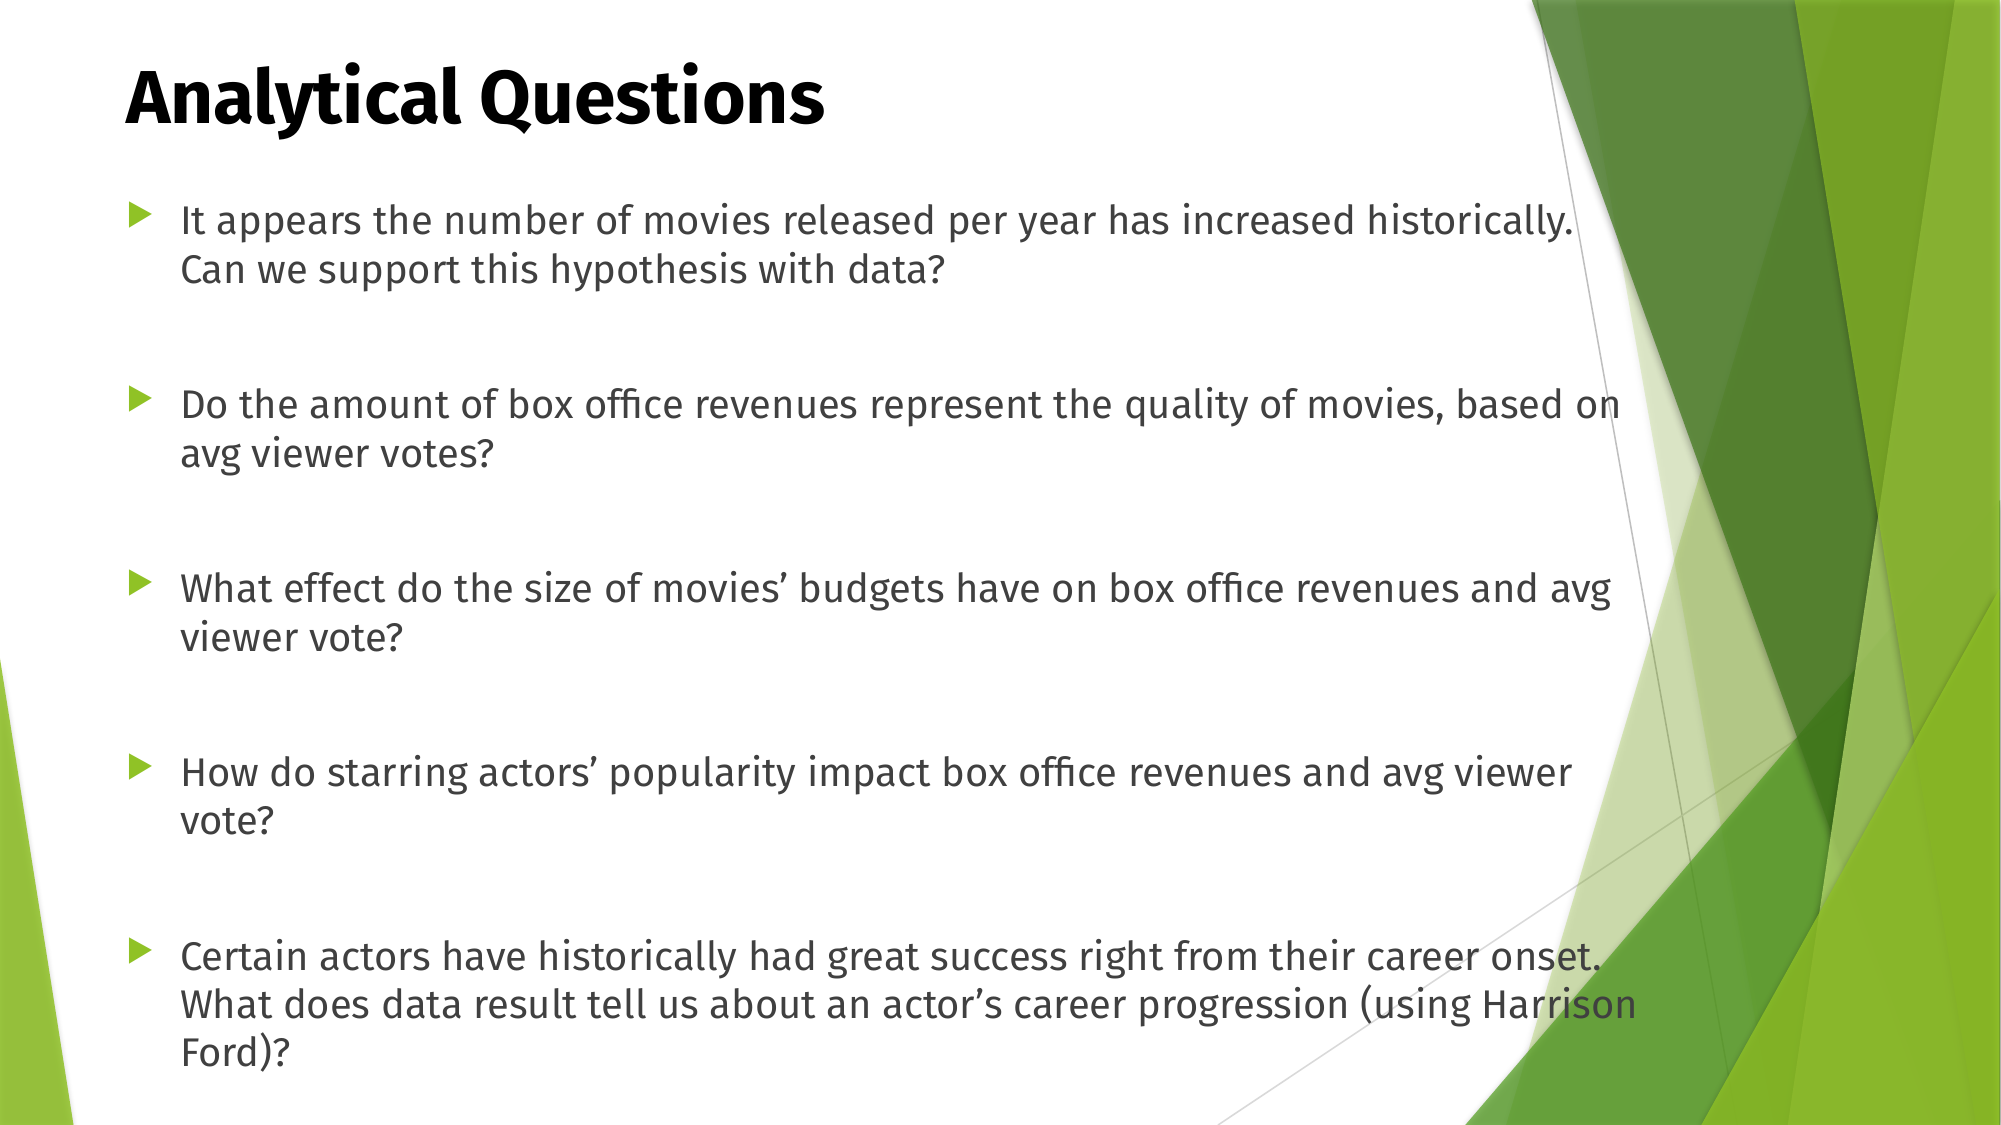

# Analytical Questions
It appears the number of movies released per year has increased historically. Can we support this hypothesis with data?

Do the amount of box office revenues represent the quality of movies, based on avg viewer votes?

What effect do the size of movies’ budgets have on box office revenues and avg viewer vote?

How do starring actors’ popularity impact box office revenues and avg viewer vote?

Certain actors have historically had great success right from their career onset. What does data result tell us about an actor’s career progression (using Harrison Ford)?